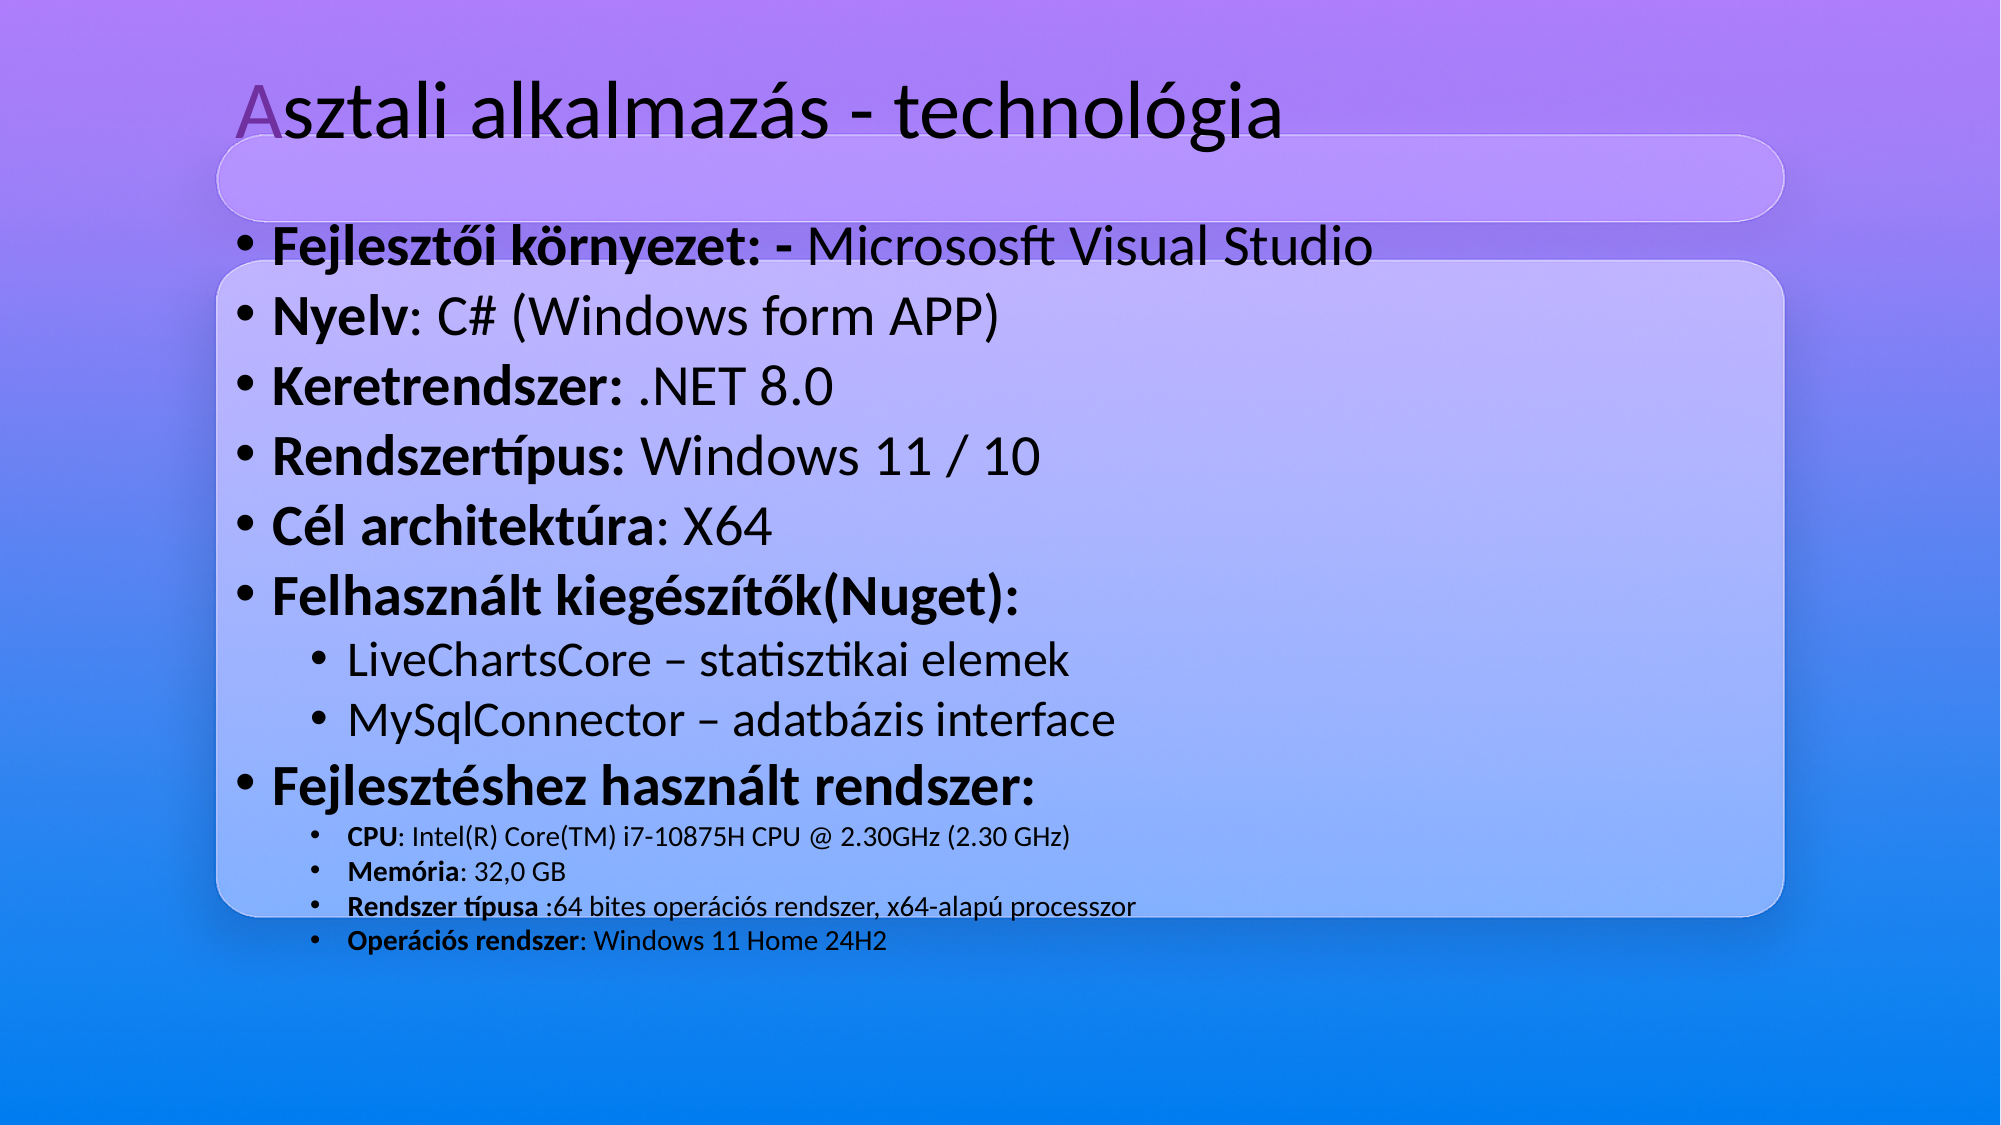

# Asztali alkalmazás - technológia
Fejlesztői környezet: - Micrososft Visual Studio
Nyelv: C# (Windows form APP)
Keretrendszer: .NET 8.0
Rendszertípus: Windows 11 / 10
Cél architektúra: X64
Felhasznált kiegészítők(Nuget):
LiveChartsCore – statisztikai elemek
MySqlConnector – adatbázis interface
Fejlesztéshez használt rendszer:
CPU: Intel(R) Core(TM) i7-10875H CPU @ 2.30GHz (2.30 GHz)
Memória: 32,0 GB
Rendszer típusa :64 bites operációs rendszer, x64-alapú processzor
Operációs rendszer: Windows 11 Home 24H2